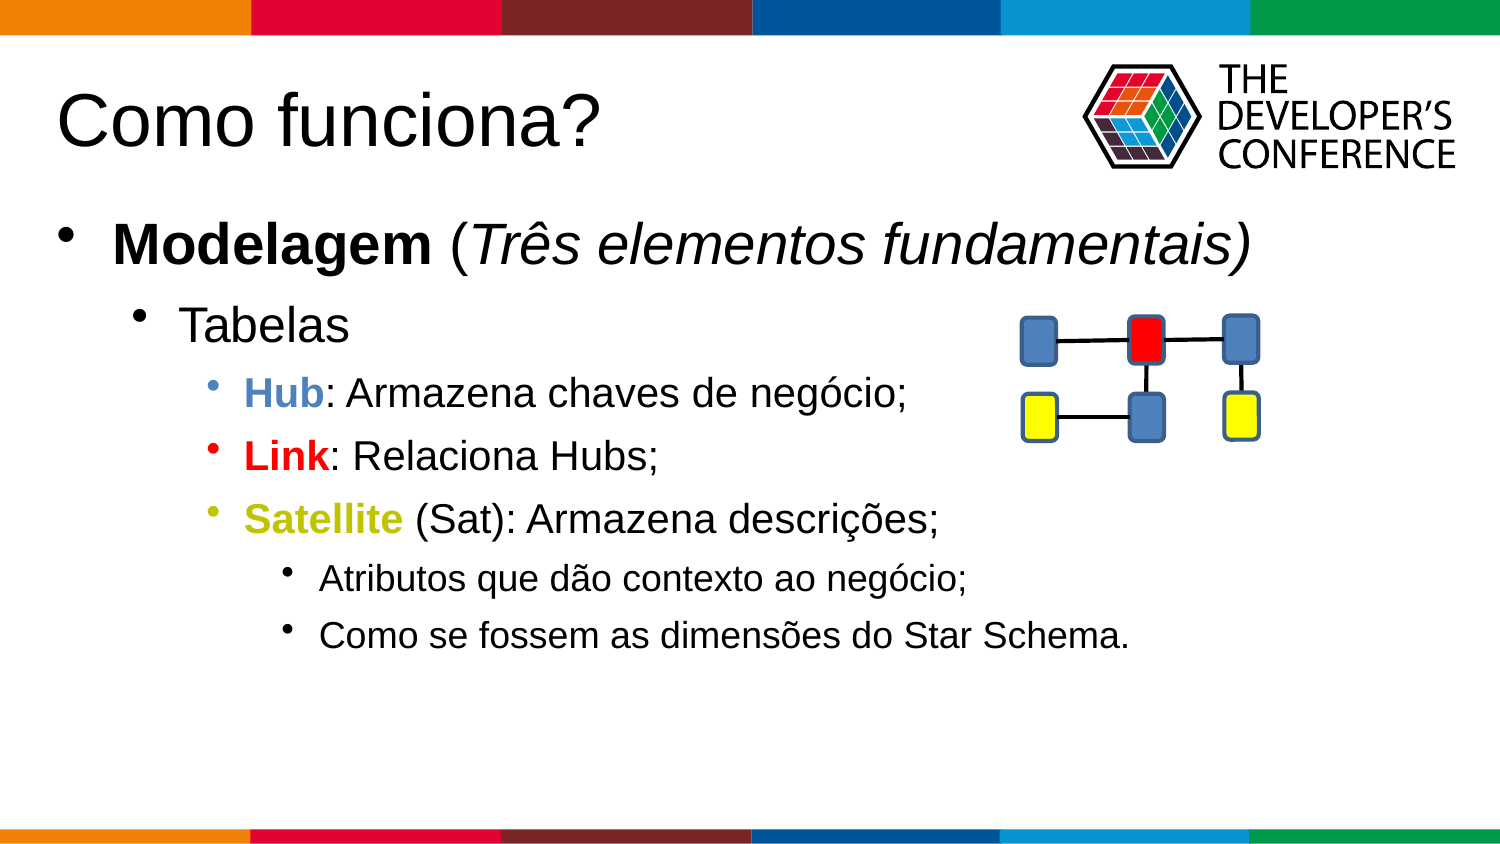

# Como funciona?
Modelagem (Três elementos fundamentais)
Tabelas
Hub: Armazena chaves de negócio;
Link: Relaciona Hubs;
Satellite (Sat): Armazena descrições;
Atributos que dão contexto ao negócio;
Como se fossem as dimensões do Star Schema.